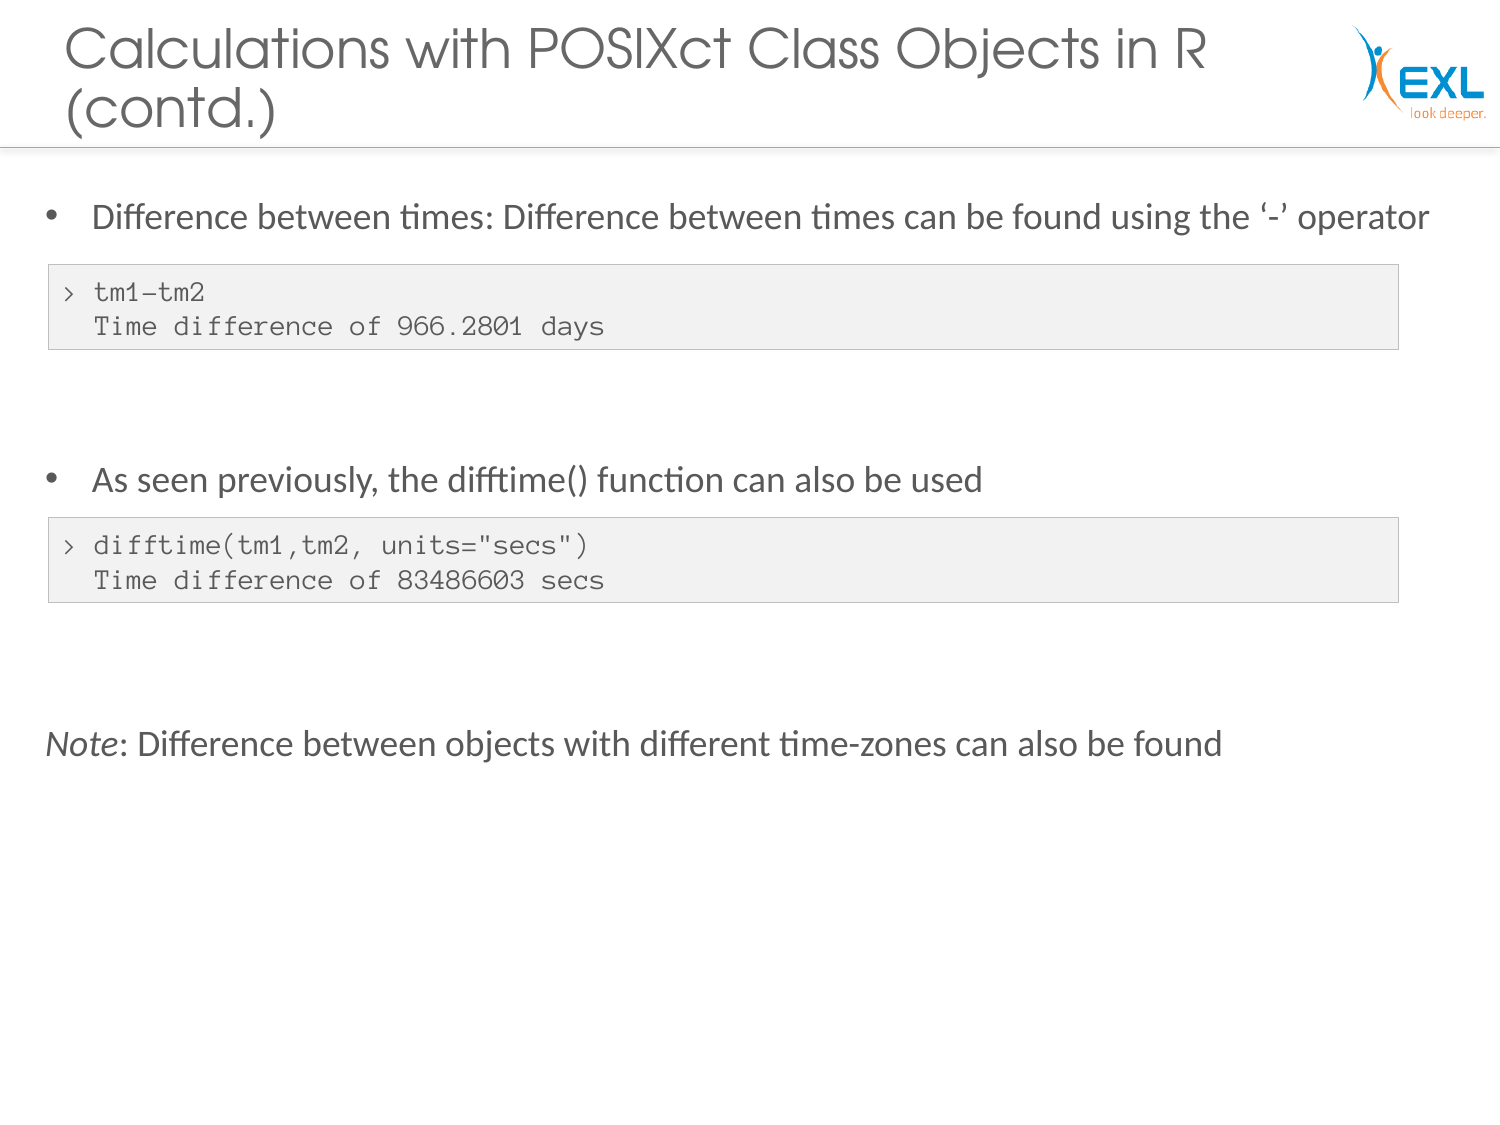

# Calculations with POSIXct Class Objects in R (contd.)
Difference between times: Difference between times can be found using the ‘-’ operator

As seen previously, the difftime() function can also be used

Note: Difference between objects with different time-zones can also be found
> tm1-tm2
  Time difference of 966.2801 days
> difftime(tm1,tm2, units="secs")
  Time difference of 83486603 secs